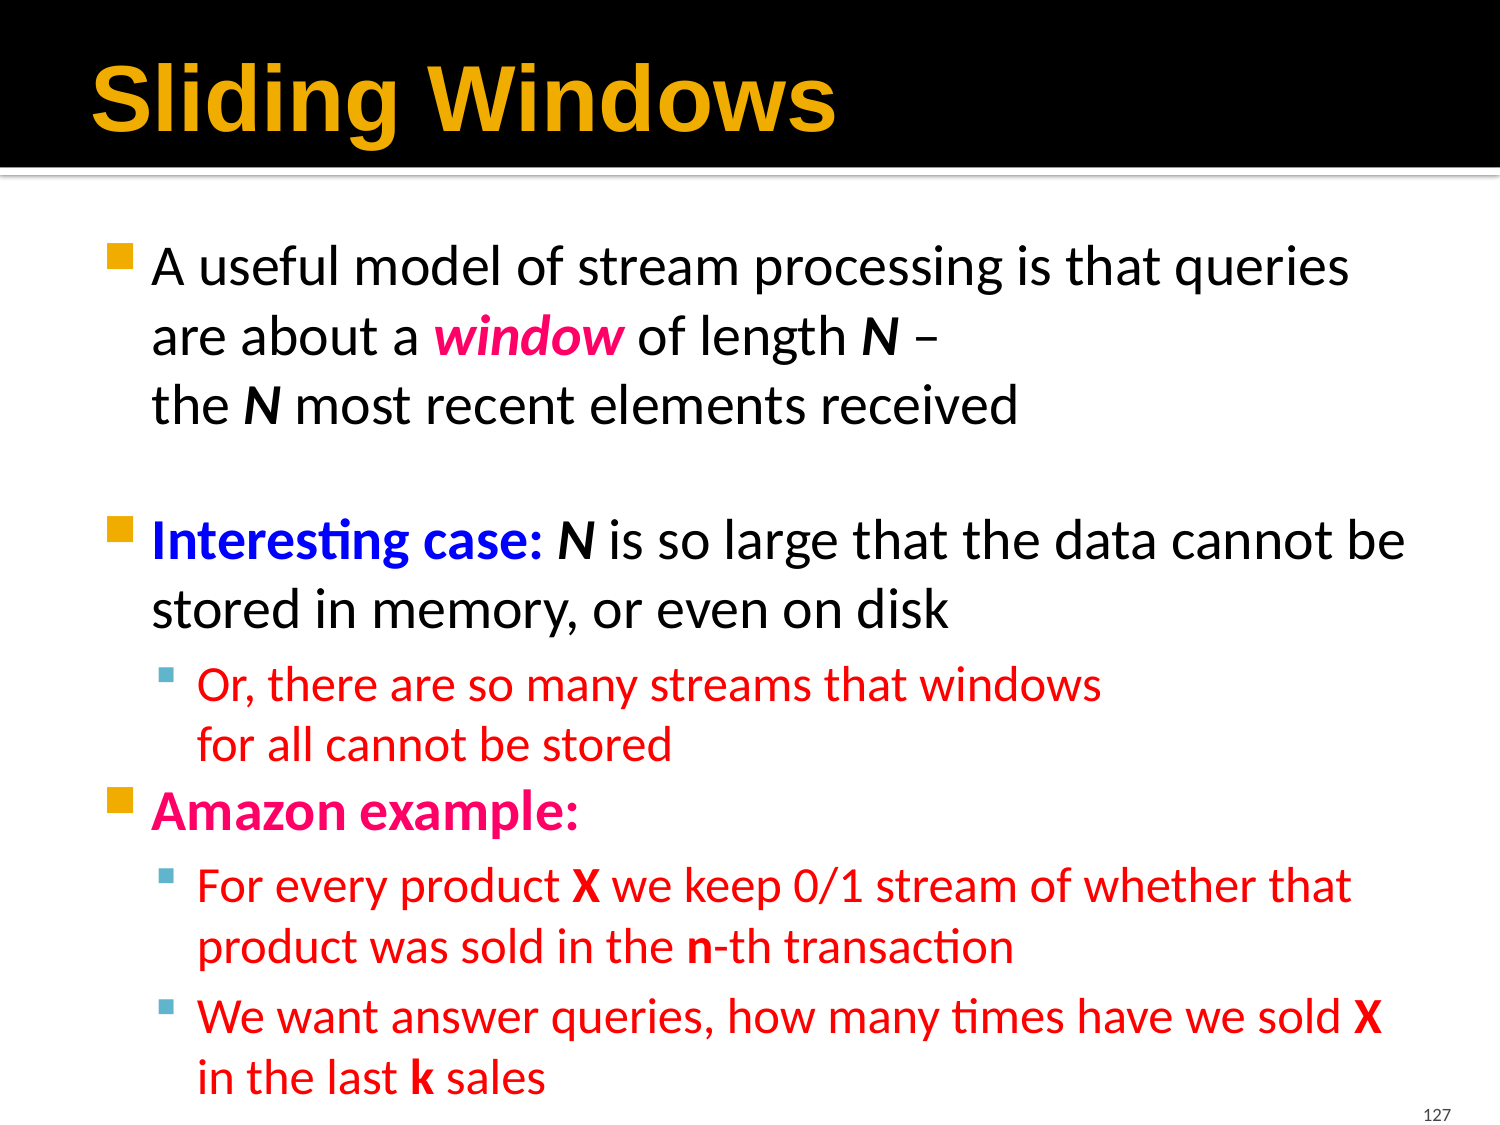

# Sliding Windows
A useful model of stream processing is that queries are about a window of length N –
the N most recent elements received

Interesting case: N is so large that the data cannot be stored in memory, or even on disk
Or, there are so many streams that windows
for all cannot be stored
Amazon example:
For every product X we keep 0/1 stream of whether that product was sold in the n-th transaction
We want answer queries, how many times have we sold X in the last k sales
127